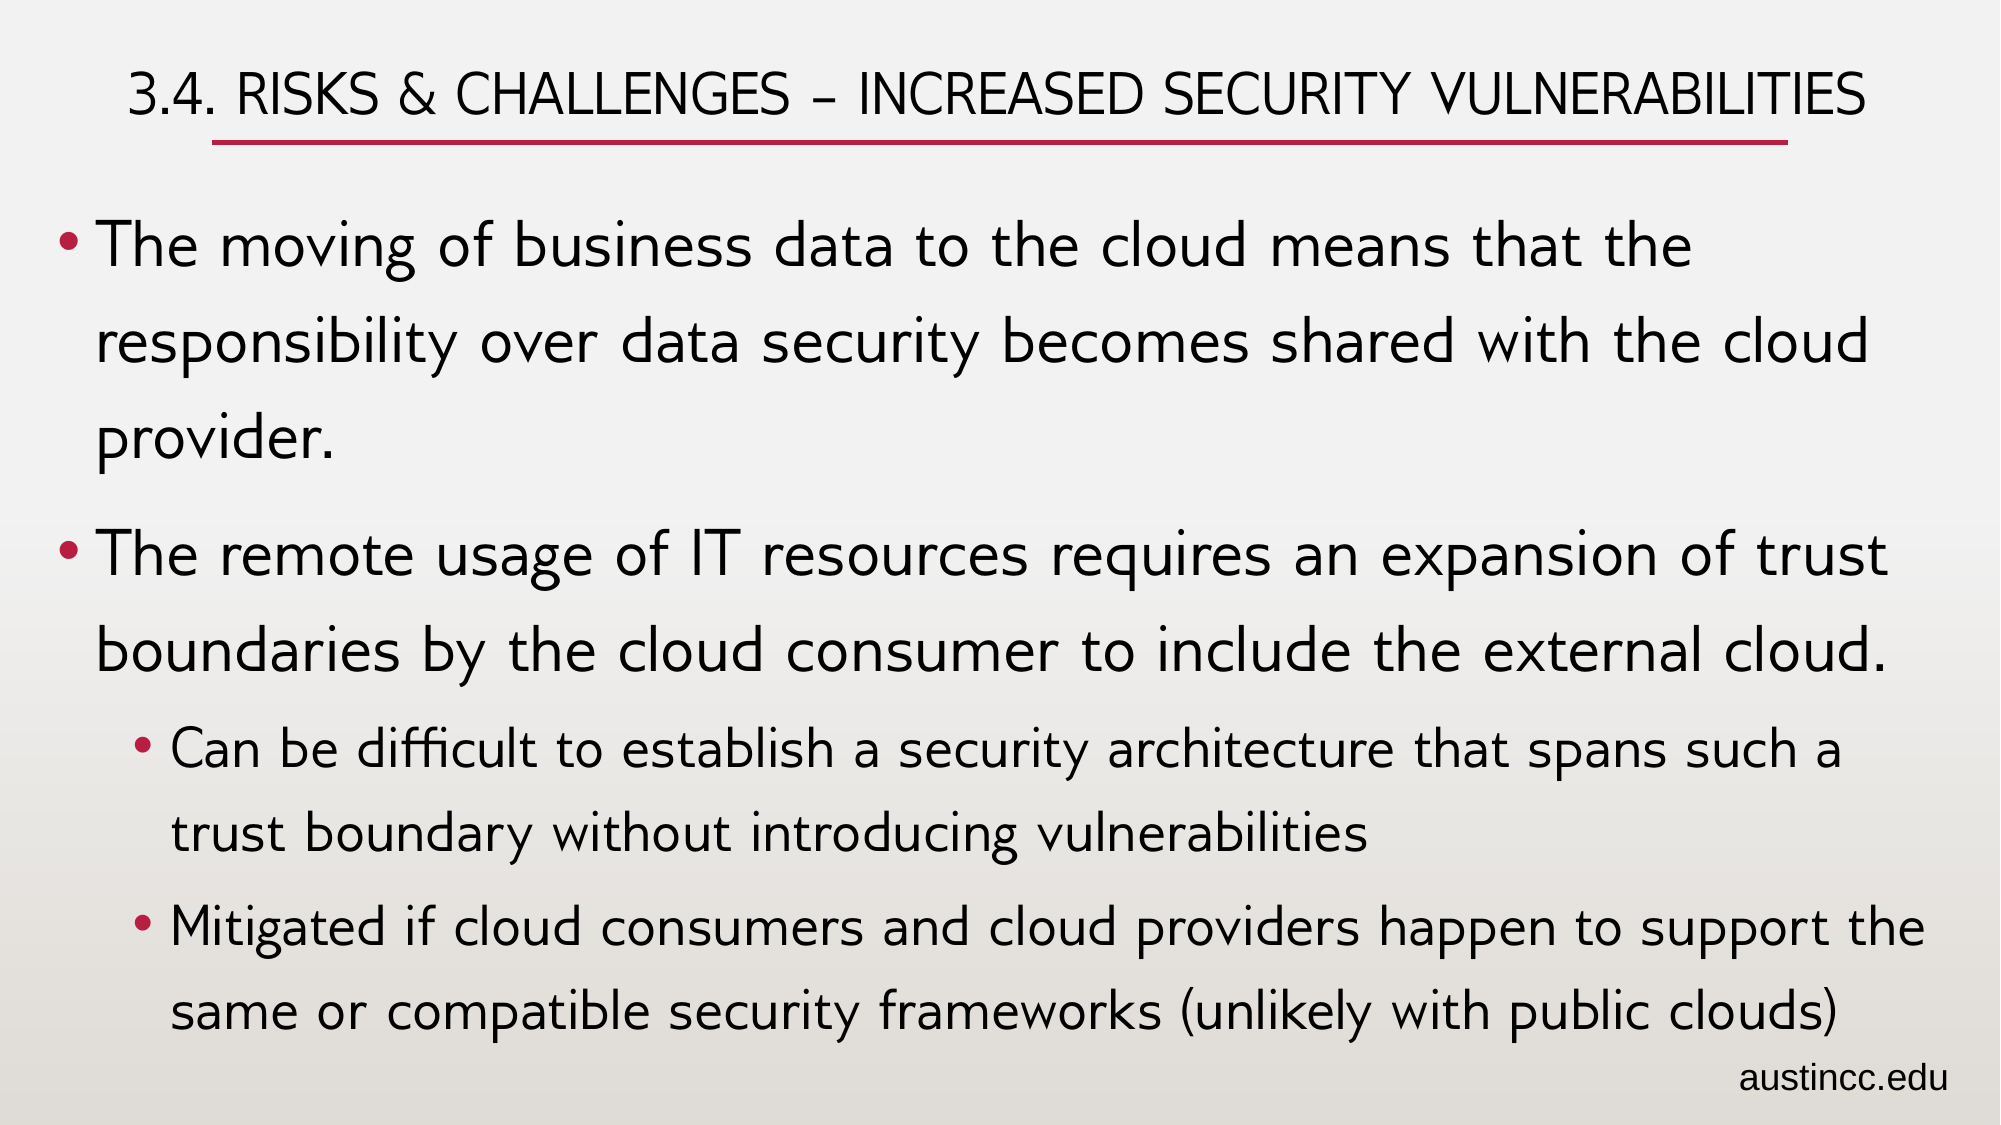

# 3.4. Risks & Challenges – Increased Security Vulnerabilities
The moving of business data to the cloud means that the responsibility over data security becomes shared with the cloud provider.
The remote usage of IT resources requires an expansion of trust boundaries by the cloud consumer to include the external cloud.
Can be difficult to establish a security architecture that spans such a trust boundary without introducing vulnerabilities
Mitigated if cloud consumers and cloud providers happen to support the same or compatible security frameworks (unlikely with public clouds)